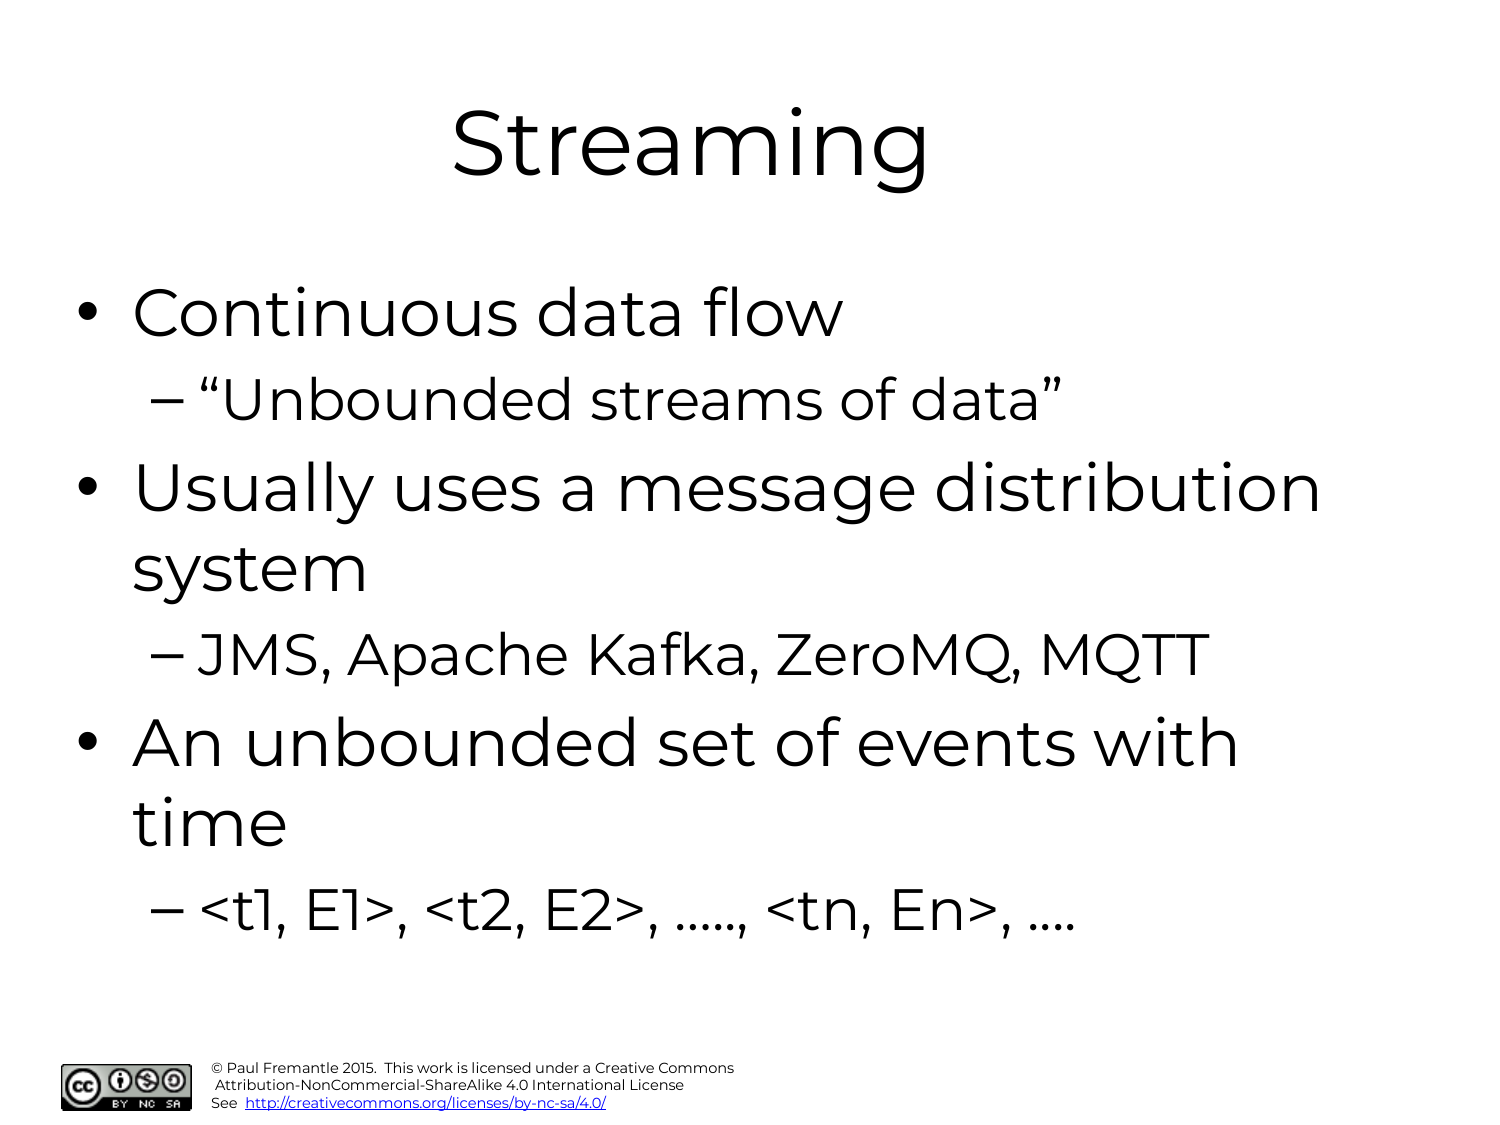

# Streaming
Continuous data flow
“Unbounded streams of data”
Usually uses a message distribution system
JMS, Apache Kafka, ZeroMQ, MQTT
An unbounded set of events with time
<t1, E1>, <t2, E2>, ….., <tn, En>, ....